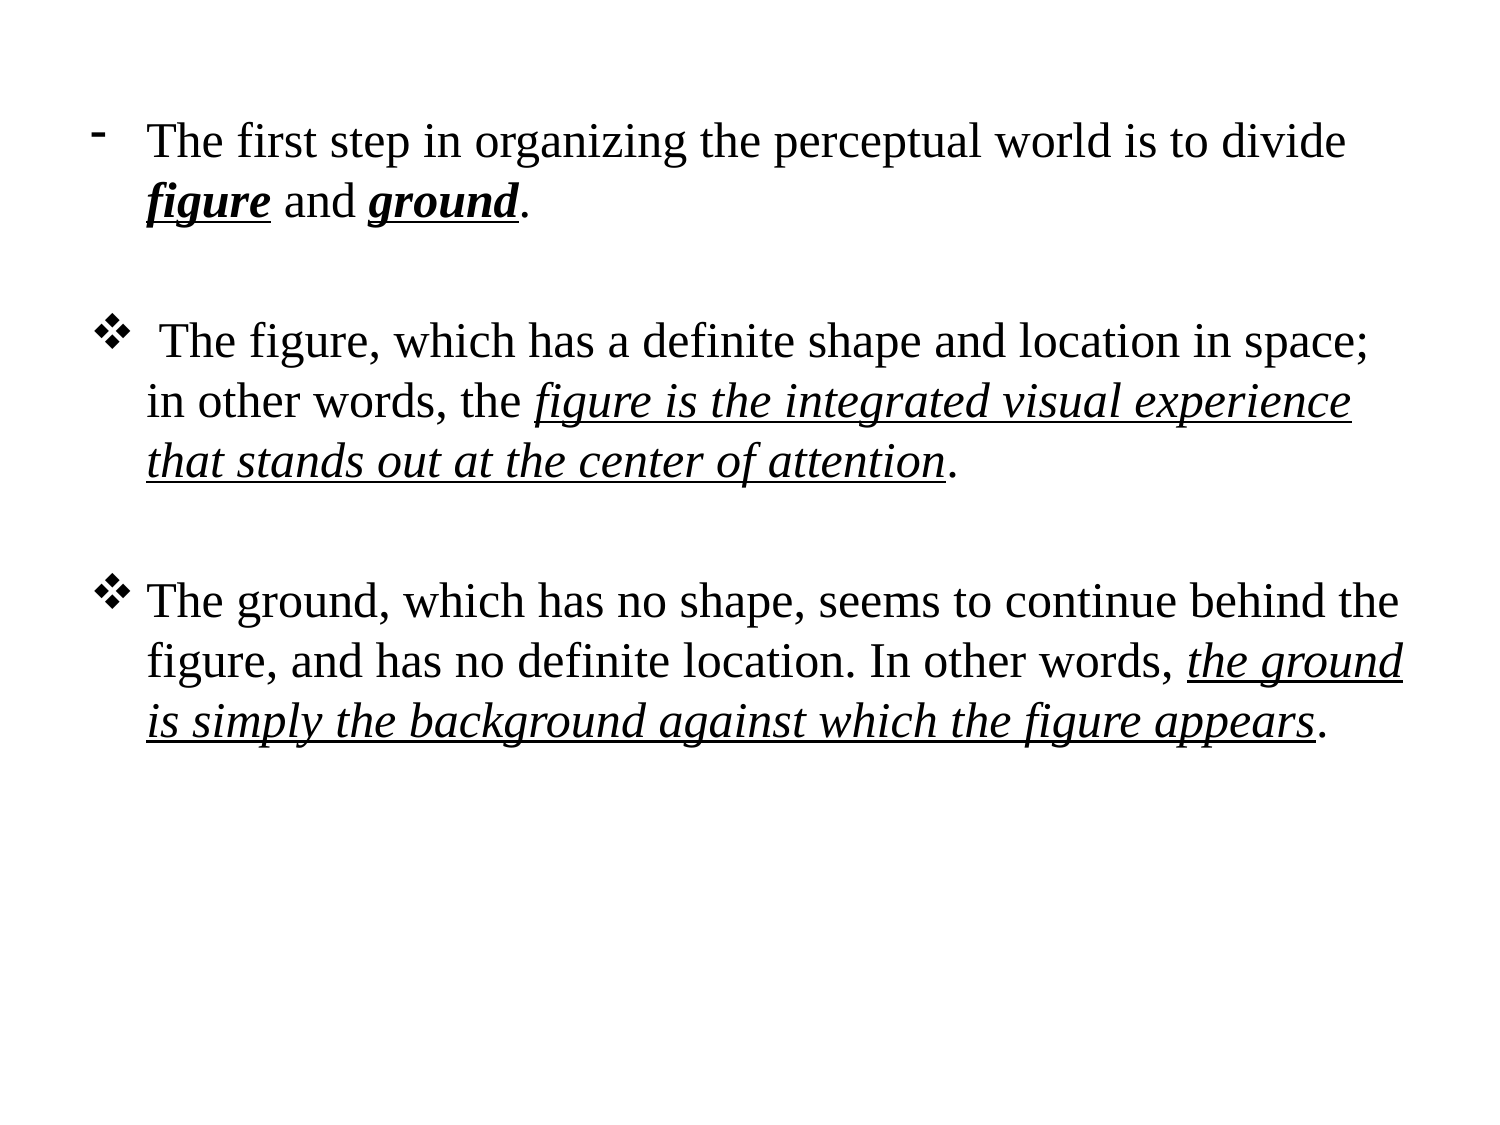

The first step in organizing the perceptual world is to divide  figure and ground.

 The figure, which has a definite shape and location in space; in other words, the figure is the integrated visual experience that stands out at the center of attention.

The ground, which has no shape, seems to continue behind the figure, and has no definite location. In other words, the ground is simply the background against which the figure appears.